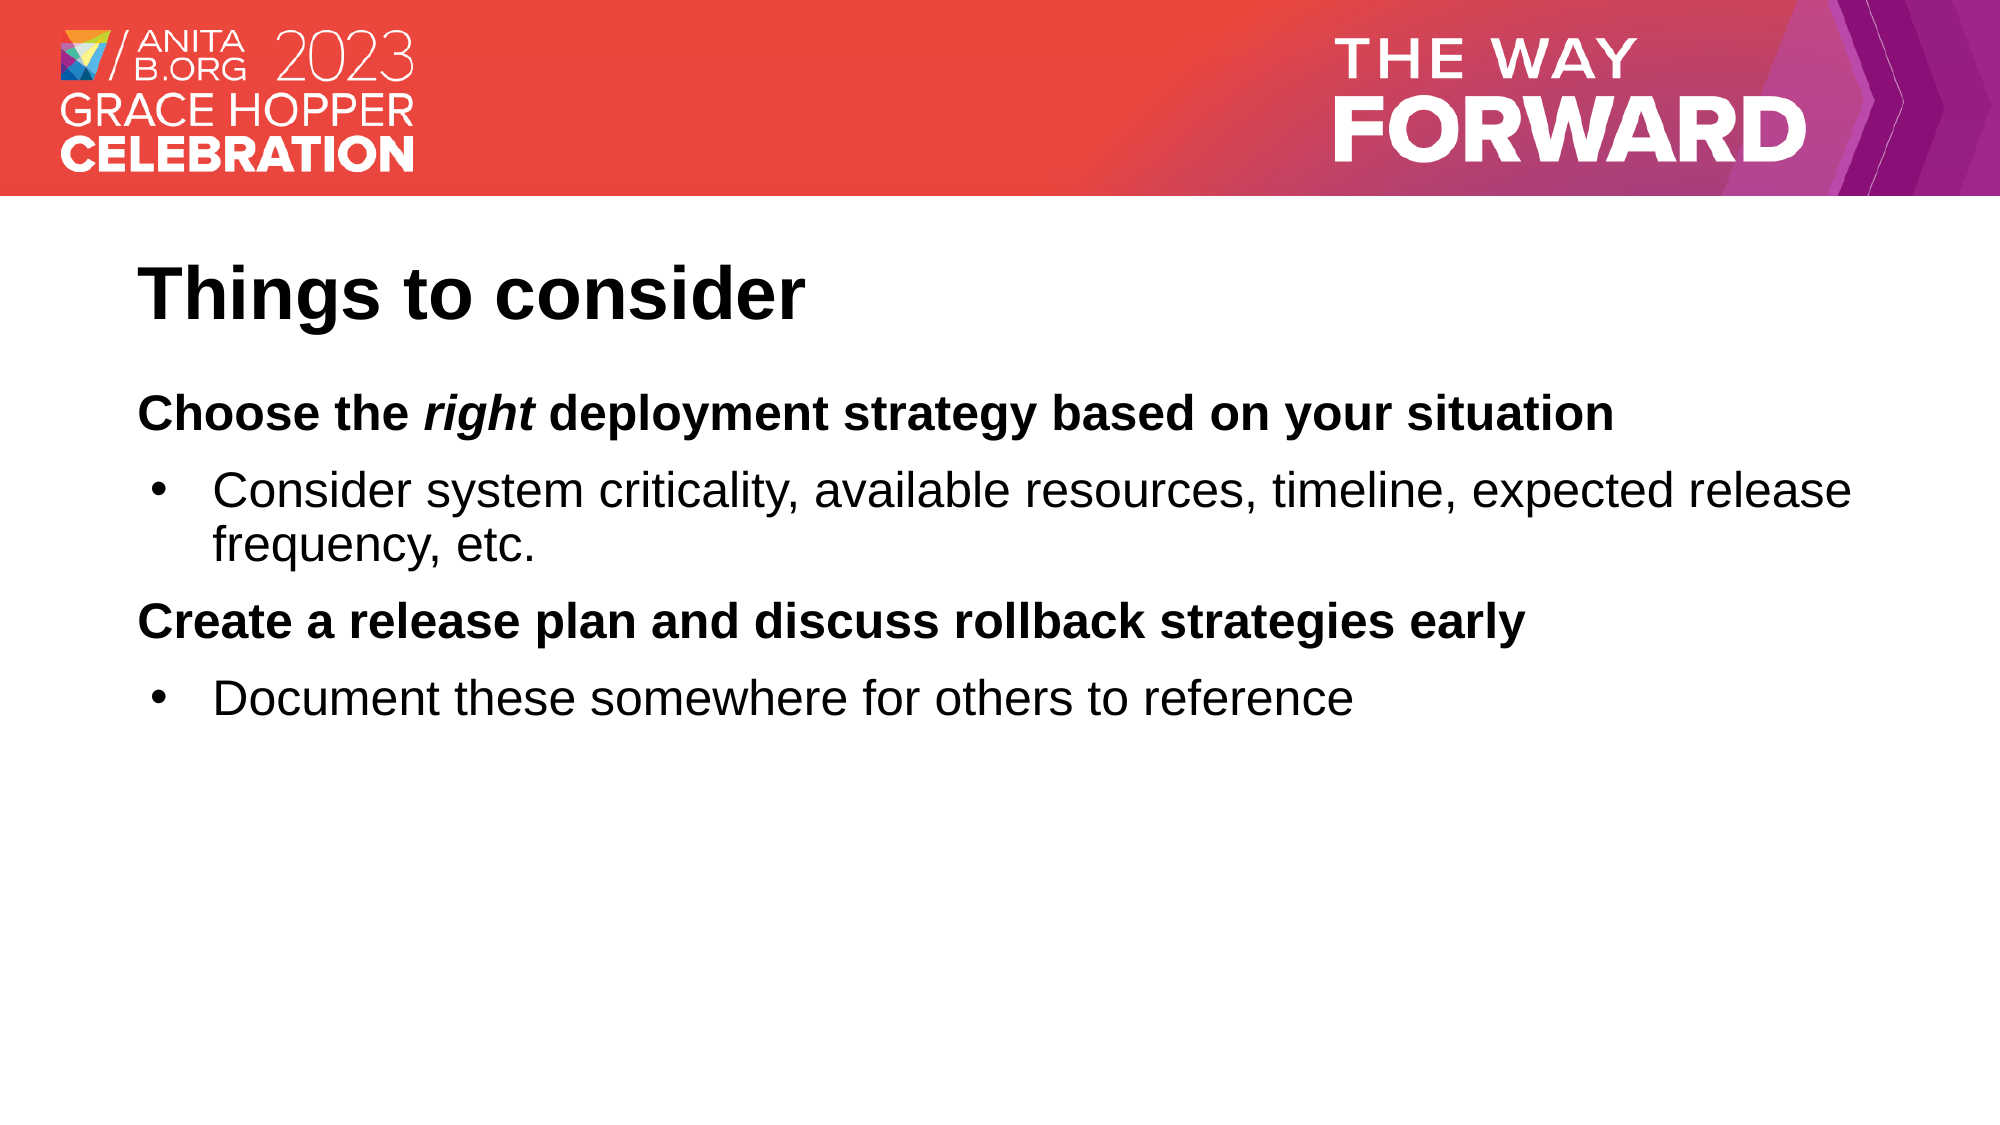

# Things to consider
Choose the right deployment strategy based on your situation
Consider system criticality, available resources, timeline, expected release frequency, etc.
Create a release plan and discuss rollback strategies early
Document these somewhere for others to reference